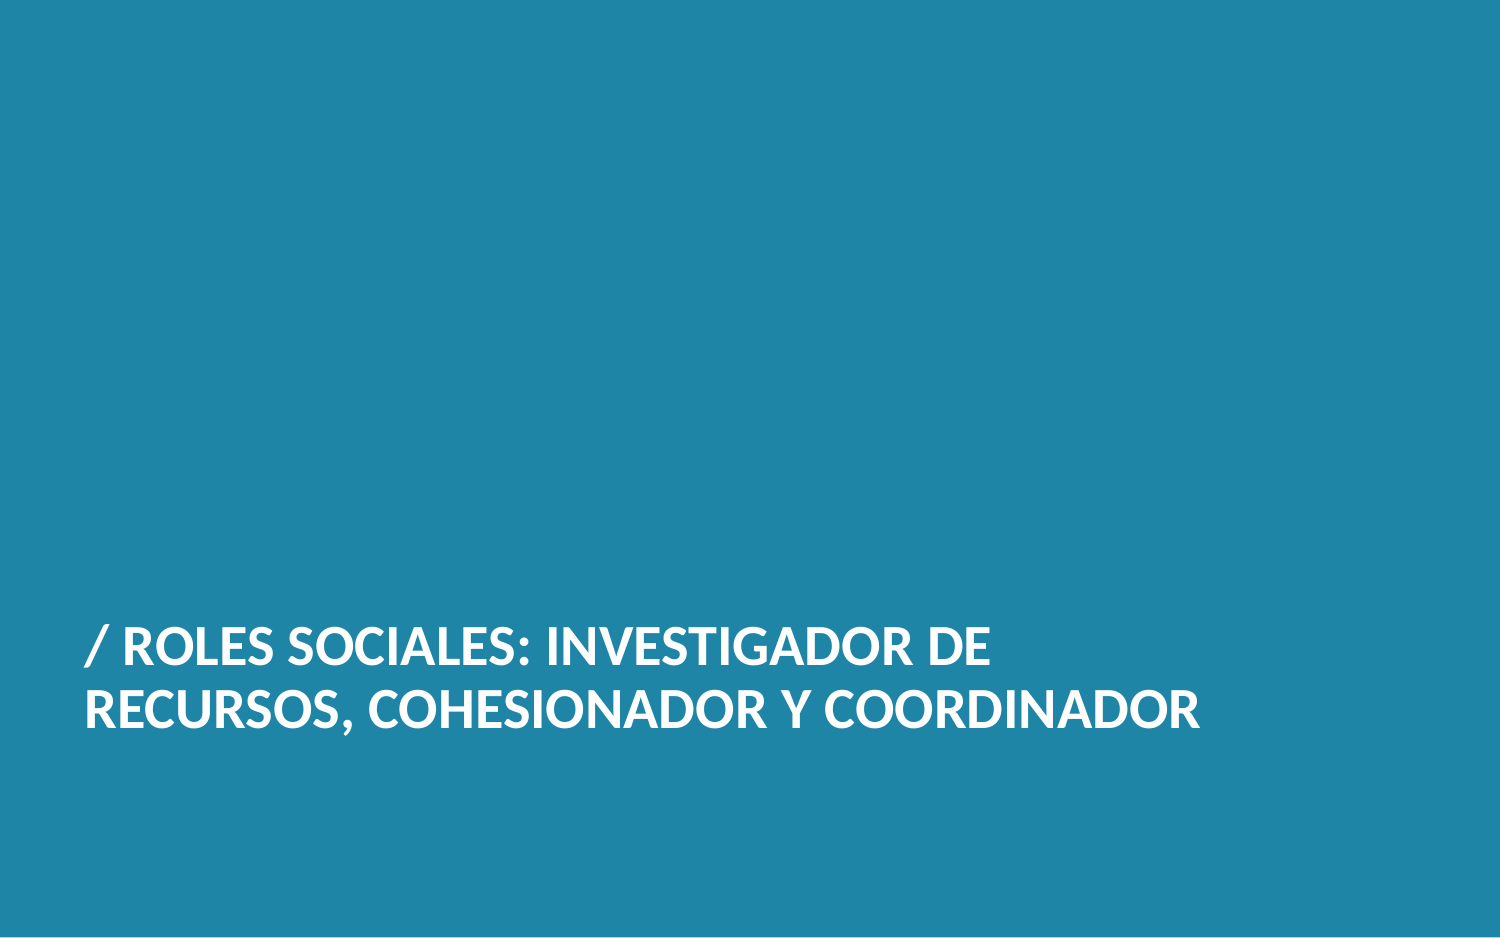

/ ROLES SOCIALES: INVESTIGADOR DE RECURSOS, COHESIONADOR Y COORDINADOR